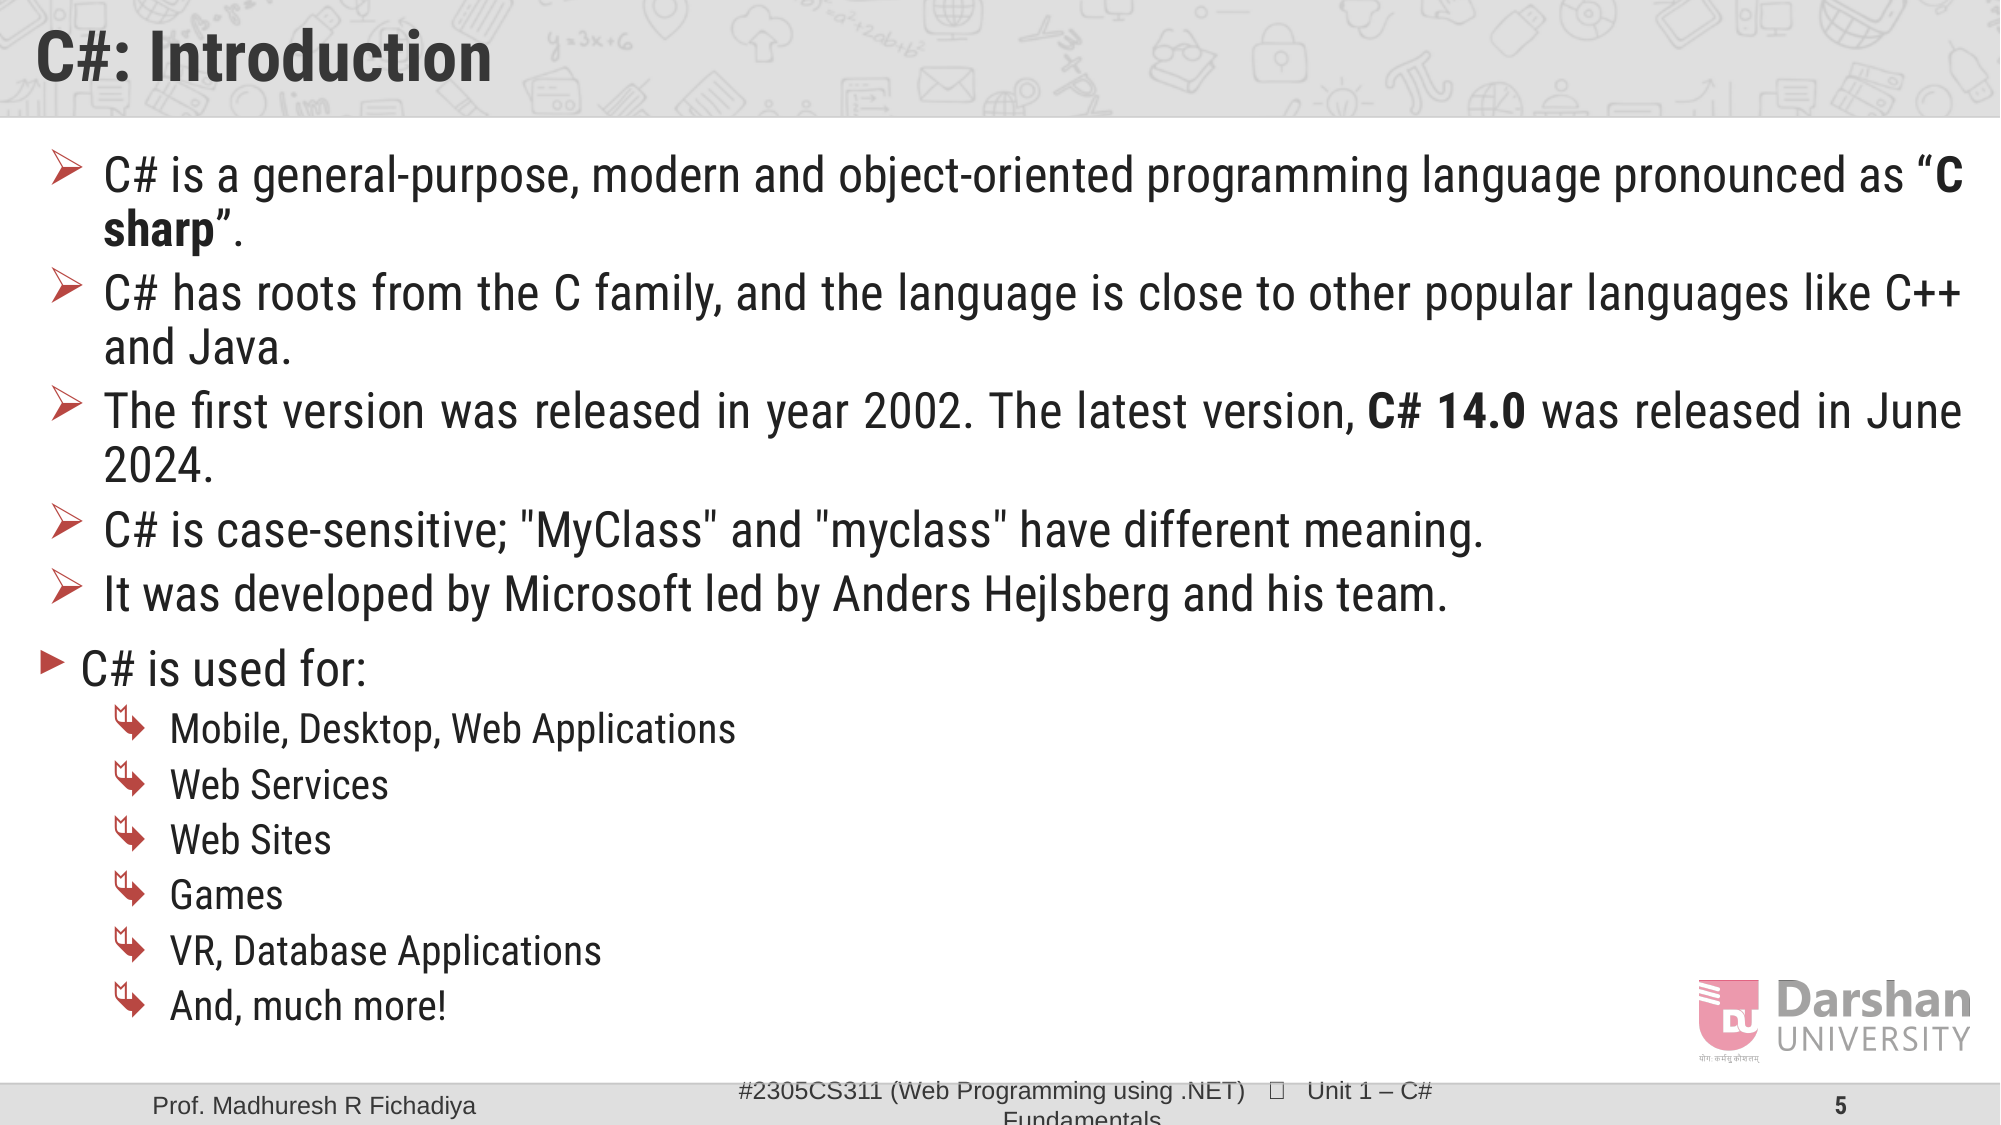

# C#: Introduction
C# is a general-purpose, modern and object-oriented programming language pronounced as “C sharp”.
C# has roots from the C family, and the language is close to other popular languages like C++ and Java.
The first version was released in year 2002. The latest version, C# 14.0 was released in June 2024.
C# is case-sensitive; "MyClass" and "myclass" have different meaning.
It was developed by Microsoft led by Anders Hejlsberg and his team.
C# is used for:
Mobile, Desktop, Web Applications
Web Services
Web Sites
Games
VR, Database Applications
And, much more!